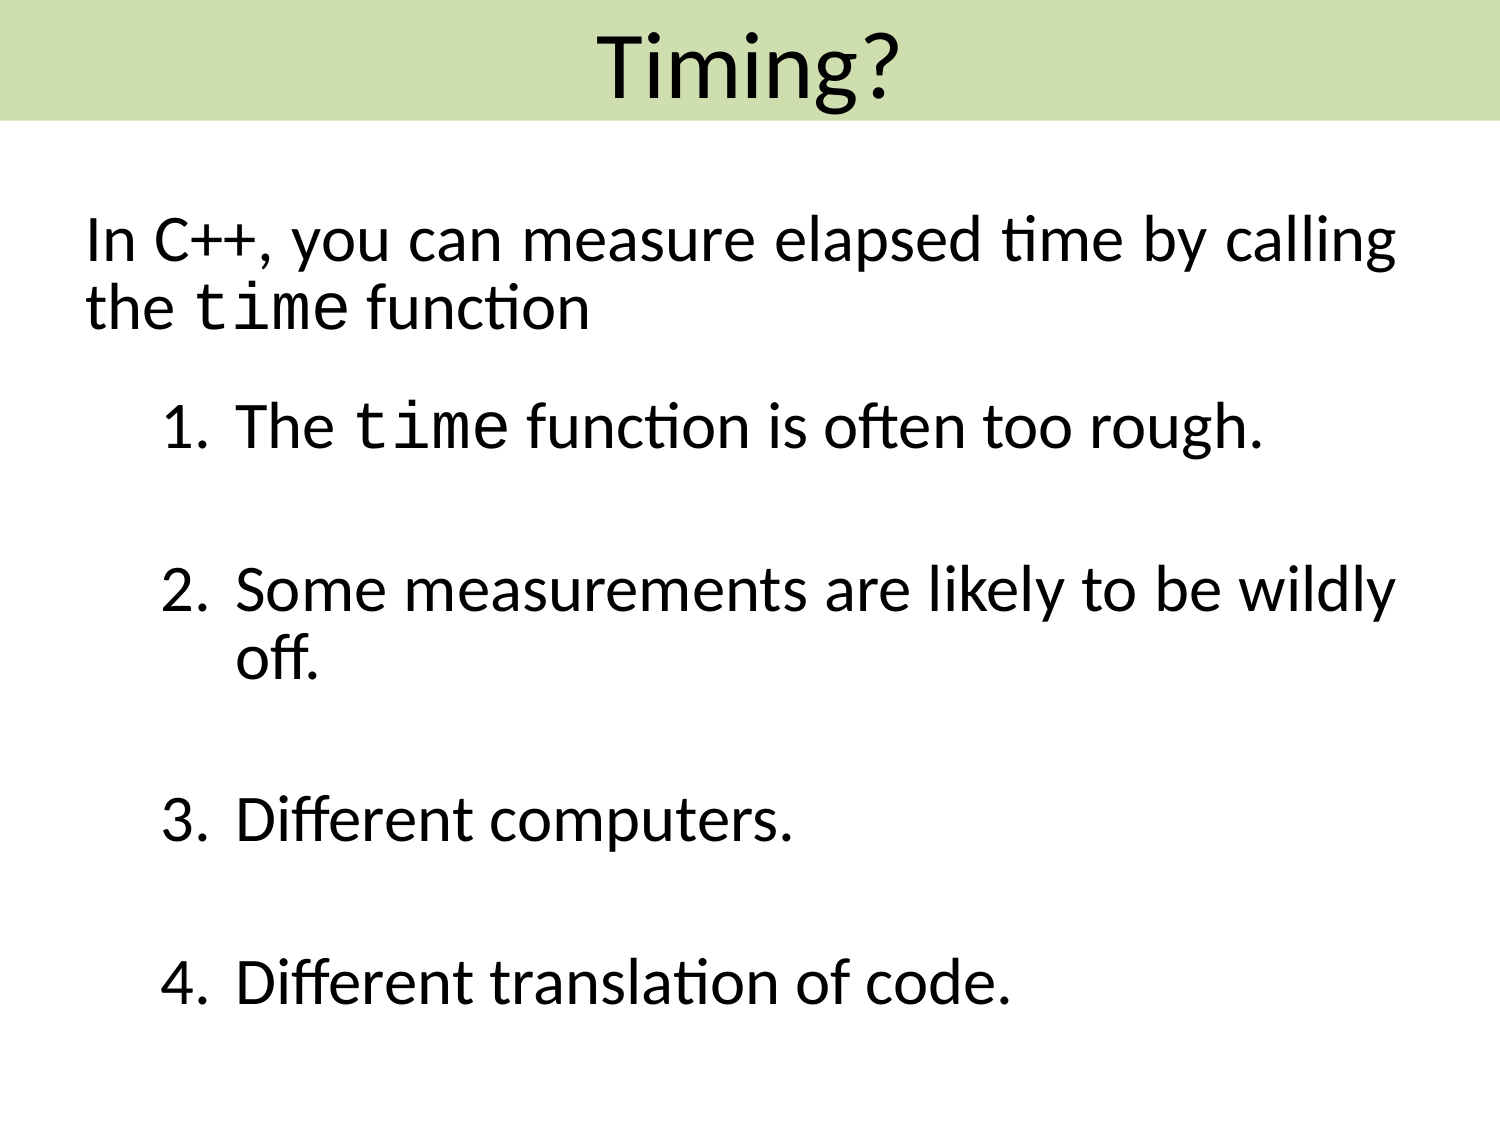

Timing?
In C++, you can measure elapsed time by calling the time function

The time function is often too rough.

Some measurements are likely to be wildly off.

Different computers.

Different translation of code.